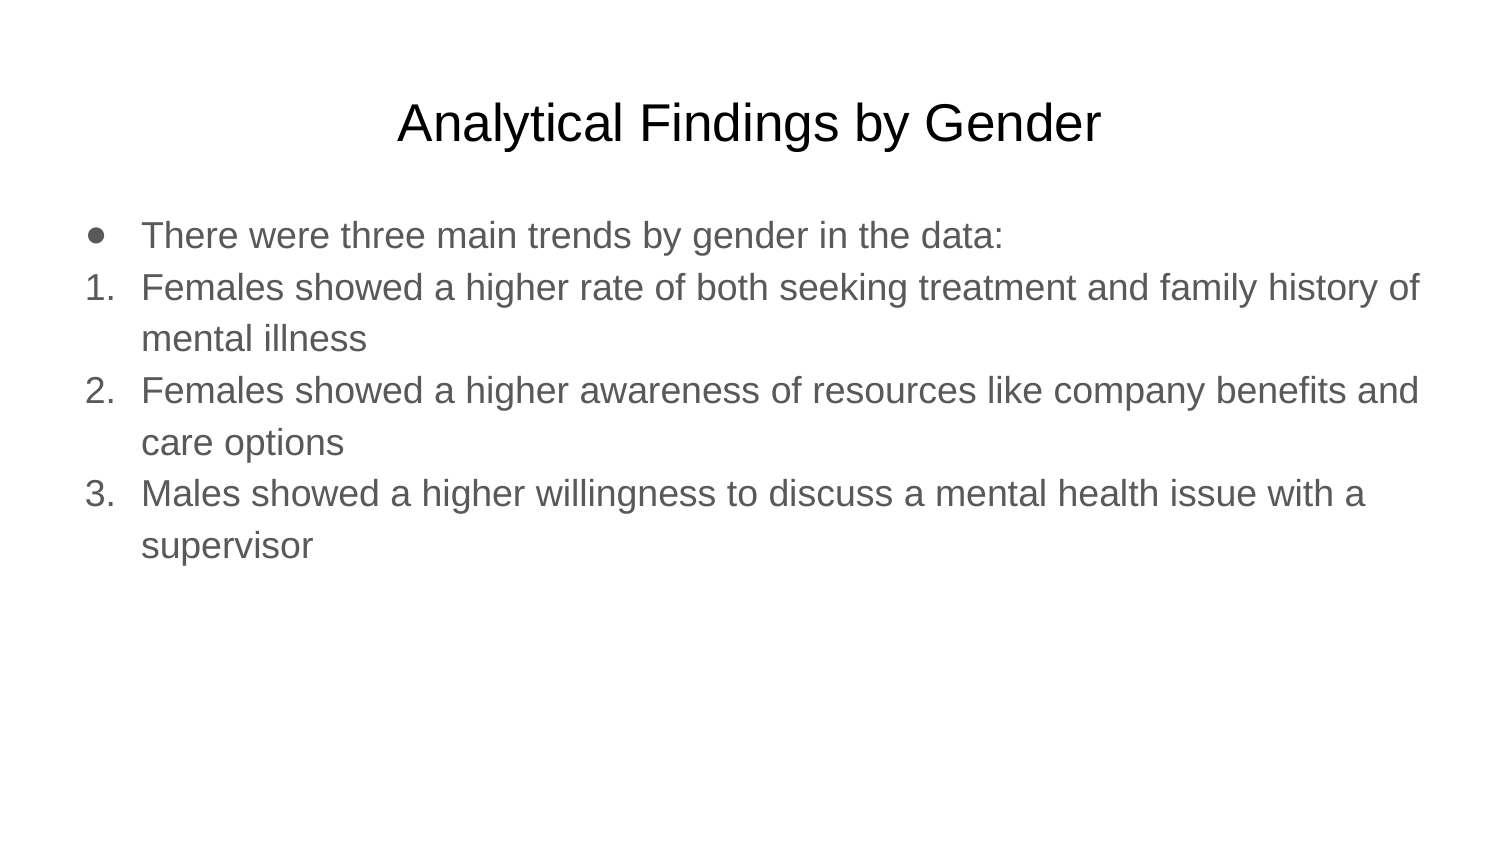

# Analytical Findings by Gender
There were three main trends by gender in the data:
Females showed a higher rate of both seeking treatment and family history of mental illness
Females showed a higher awareness of resources like company benefits and care options
Males showed a higher willingness to discuss a mental health issue with a supervisor